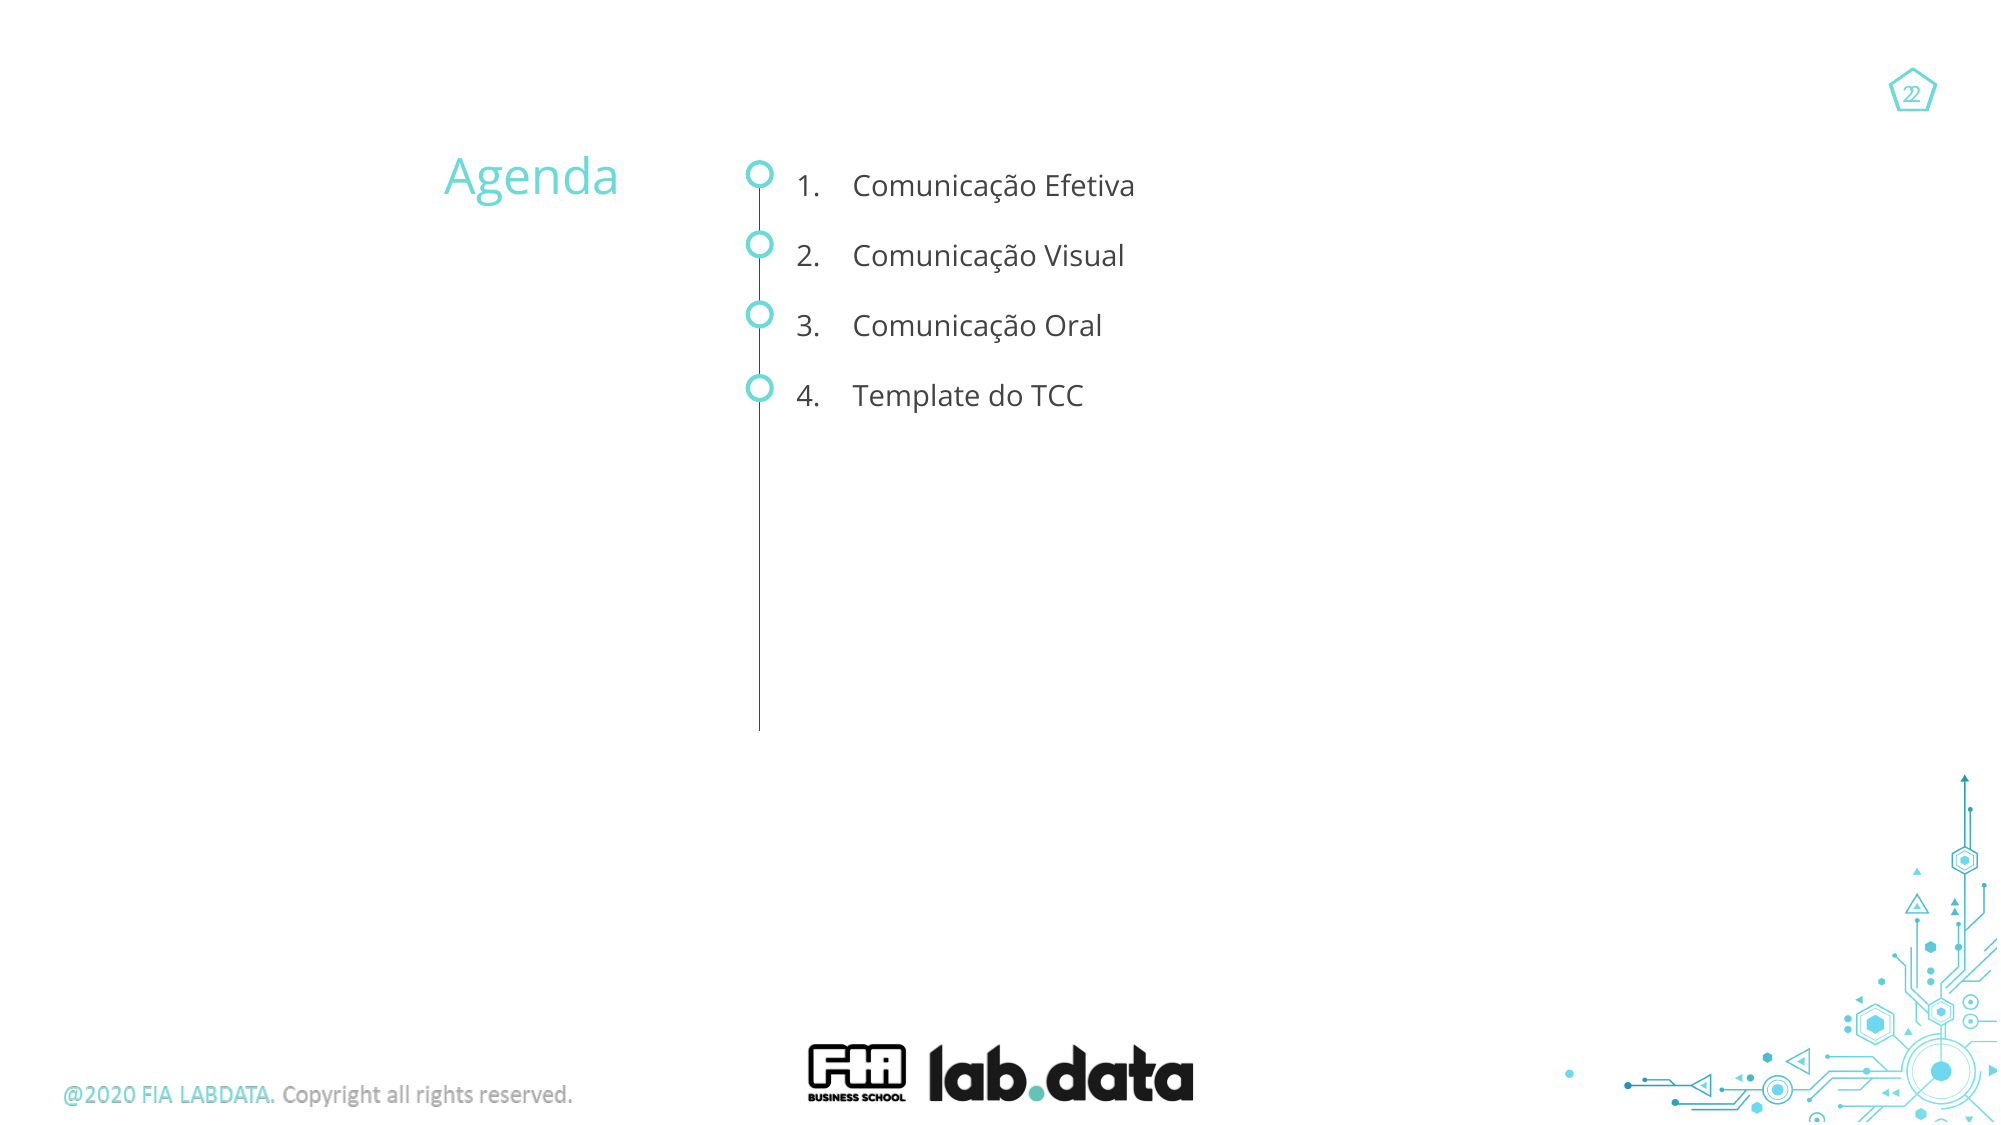

2

Agenda
Comunicação Efetiva
Comunicação Visual
Comunicação Oral
Template do TCC